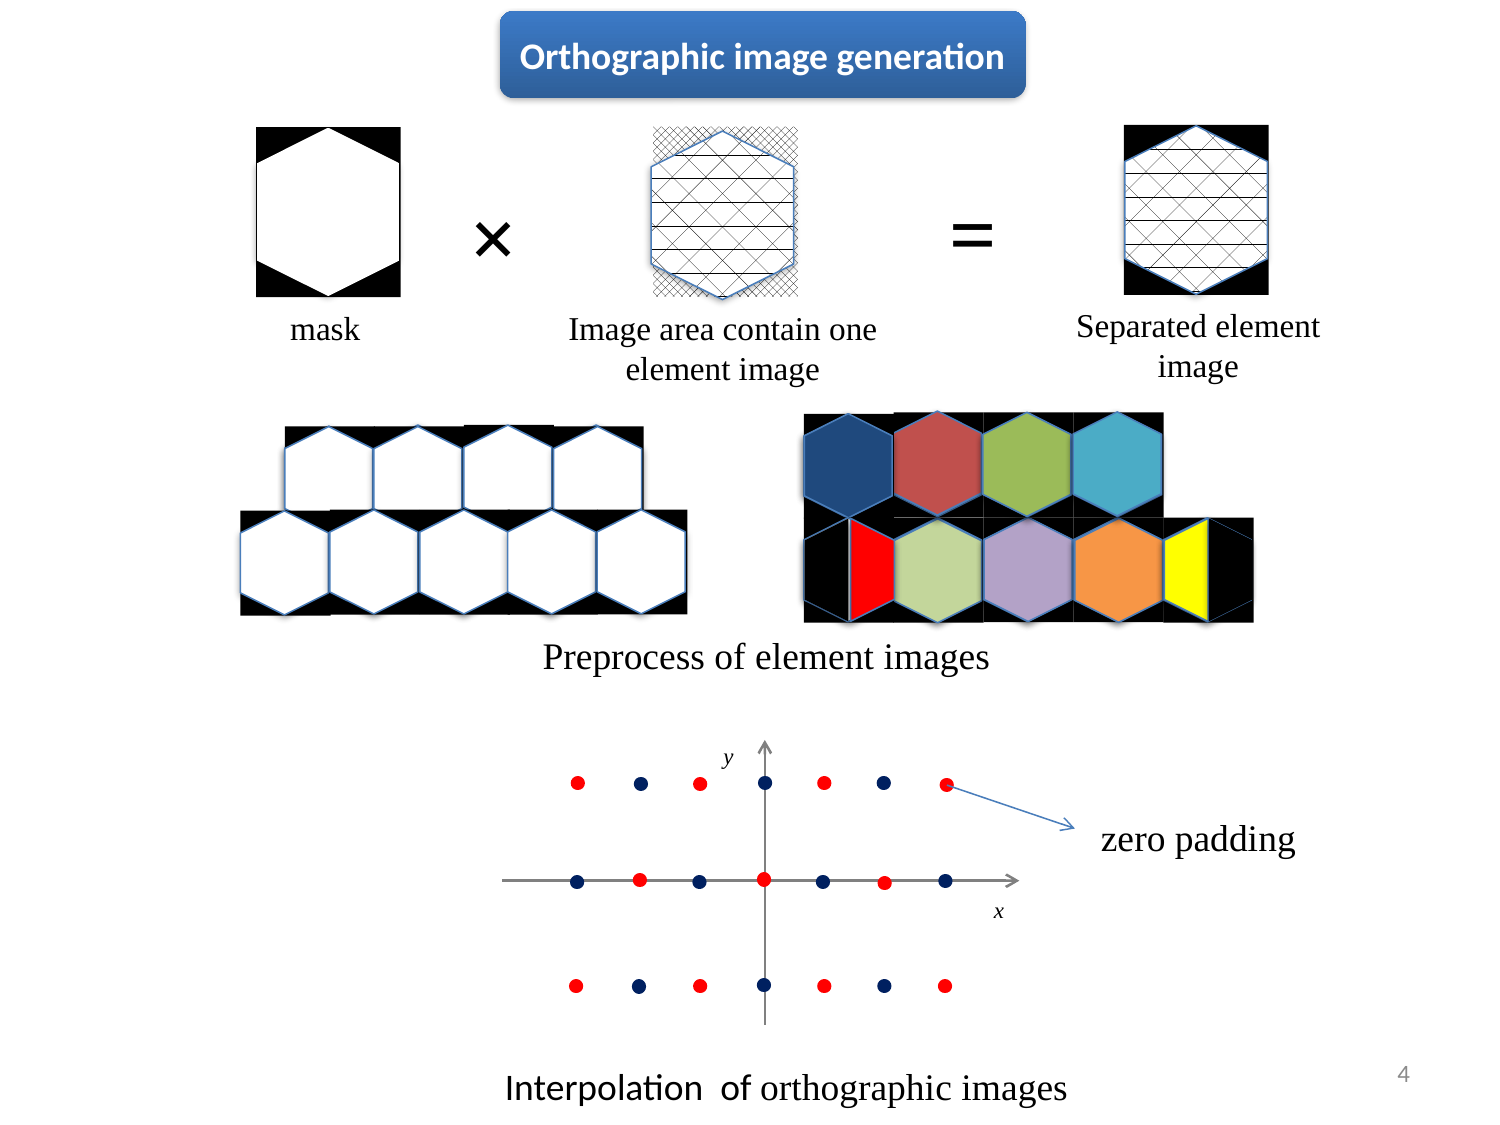

Orthographic image generation

=
×
Separated element image
mask
Image area contain one element image

Preprocess of element images
y
x
zero padding
4
Interpolation  of orthographic images